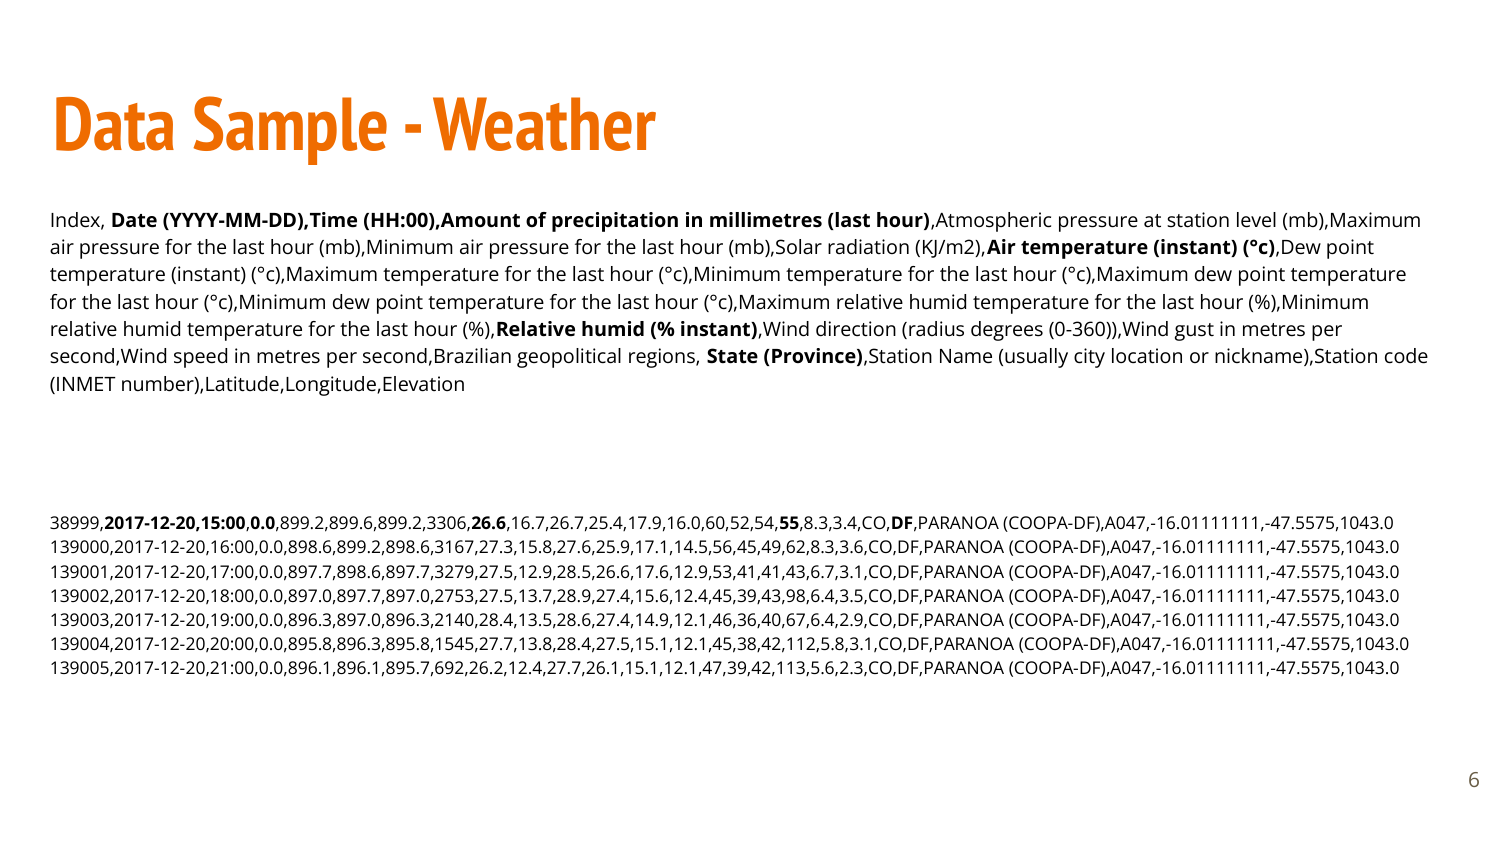

# Data Sample - Weather
Index, Date (YYYY-MM-DD),Time (HH:00),Amount of precipitation in millimetres (last hour),Atmospheric pressure at station level (mb),Maximum air pressure for the last hour (mb),Minimum air pressure for the last hour (mb),Solar radiation (KJ/m2),Air temperature (instant) (°c),Dew point temperature (instant) (°c),Maximum temperature for the last hour (°c),Minimum temperature for the last hour (°c),Maximum dew point temperature for the last hour (°c),Minimum dew point temperature for the last hour (°c),Maximum relative humid temperature for the last hour (%),Minimum relative humid temperature for the last hour (%),Relative humid (% instant),Wind direction (radius degrees (0-360)),Wind gust in metres per second,Wind speed in metres per second,Brazilian geopolitical regions, State (Province),Station Name (usually city location or nickname),Station code (INMET number),Latitude,Longitude,Elevation
38999,2017-12-20,15:00,0.0,899.2,899.6,899.2,3306,26.6,16.7,26.7,25.4,17.9,16.0,60,52,54,55,8.3,3.4,CO,DF,PARANOA (COOPA-DF),A047,-16.01111111,-47.5575,1043.0 139000,2017-12-20,16:00,0.0,898.6,899.2,898.6,3167,27.3,15.8,27.6,25.9,17.1,14.5,56,45,49,62,8.3,3.6,CO,DF,PARANOA (COOPA-DF),A047,-16.01111111,-47.5575,1043.0 139001,2017-12-20,17:00,0.0,897.7,898.6,897.7,3279,27.5,12.9,28.5,26.6,17.6,12.9,53,41,41,43,6.7,3.1,CO,DF,PARANOA (COOPA-DF),A047,-16.01111111,-47.5575,1043.0 139002,2017-12-20,18:00,0.0,897.0,897.7,897.0,2753,27.5,13.7,28.9,27.4,15.6,12.4,45,39,43,98,6.4,3.5,CO,DF,PARANOA (COOPA-DF),A047,-16.01111111,-47.5575,1043.0 139003,2017-12-20,19:00,0.0,896.3,897.0,896.3,2140,28.4,13.5,28.6,27.4,14.9,12.1,46,36,40,67,6.4,2.9,CO,DF,PARANOA (COOPA-DF),A047,-16.01111111,-47.5575,1043.0 139004,2017-12-20,20:00,0.0,895.8,896.3,895.8,1545,27.7,13.8,28.4,27.5,15.1,12.1,45,38,42,112,5.8,3.1,CO,DF,PARANOA (COOPA-DF),A047,-16.01111111,-47.5575,1043.0 139005,2017-12-20,21:00,0.0,896.1,896.1,895.7,692,26.2,12.4,27.7,26.1,15.1,12.1,47,39,42,113,5.6,2.3,CO,DF,PARANOA (COOPA-DF),A047,-16.01111111,-47.5575,1043.0
6